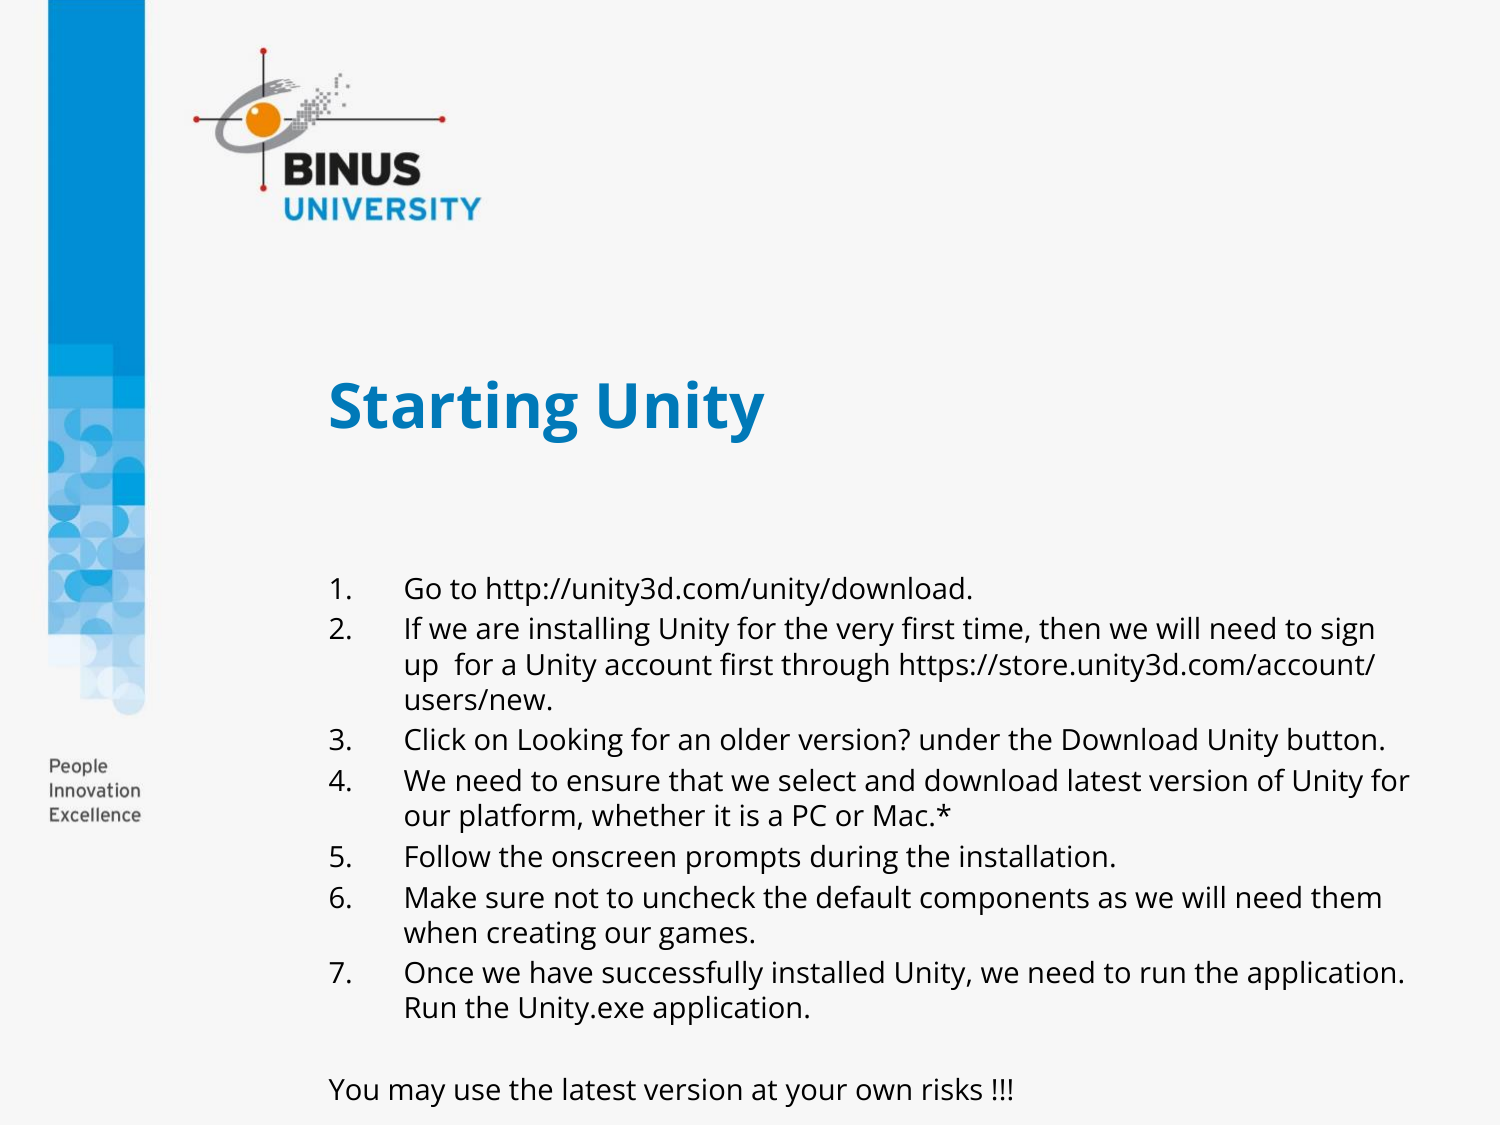

# Starting Unity

Go to http://unity3d.com/unity/download.
If we are installing Unity for the very first time, then we will need to sign up  for a Unity account first through https://store.unity3d.com/account/ users/new.
Click on Looking for an older version? under the Download Unity button.
We need to ensure that we select and download latest version of Unity for our platform, whether it is a PC or Mac.*
Follow the onscreen prompts during the installation.
Make sure not to uncheck the default components as we will need them when creating our games.
Once we have successfully installed Unity, we need to run the application. Run the Unity.exe application.

You may use the latest version at your own risks !!!